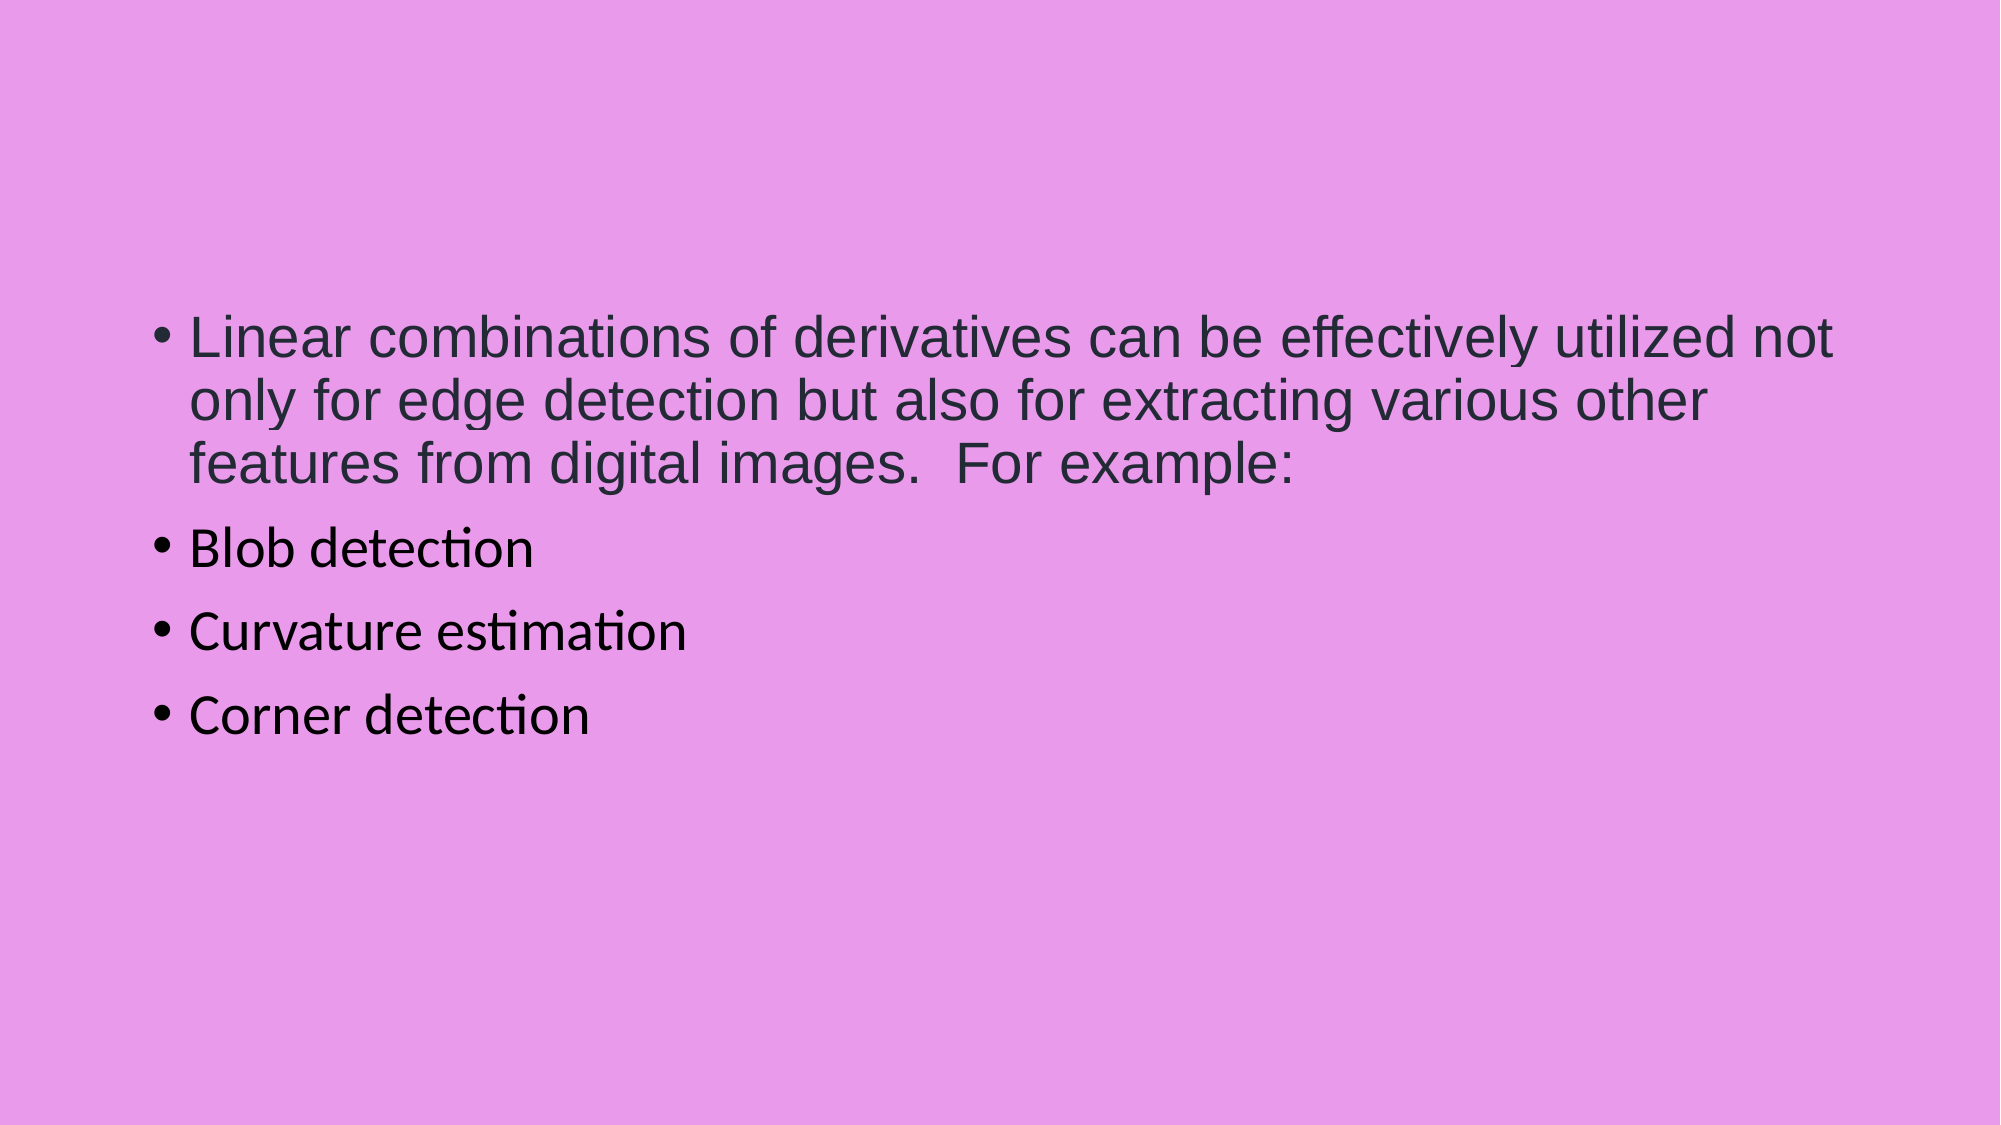

#
Linear combinations of derivatives can be effectively utilized not only for edge detection but also for extracting various other features from digital images.  For example:
Blob detection
Curvature estimation
Corner detection